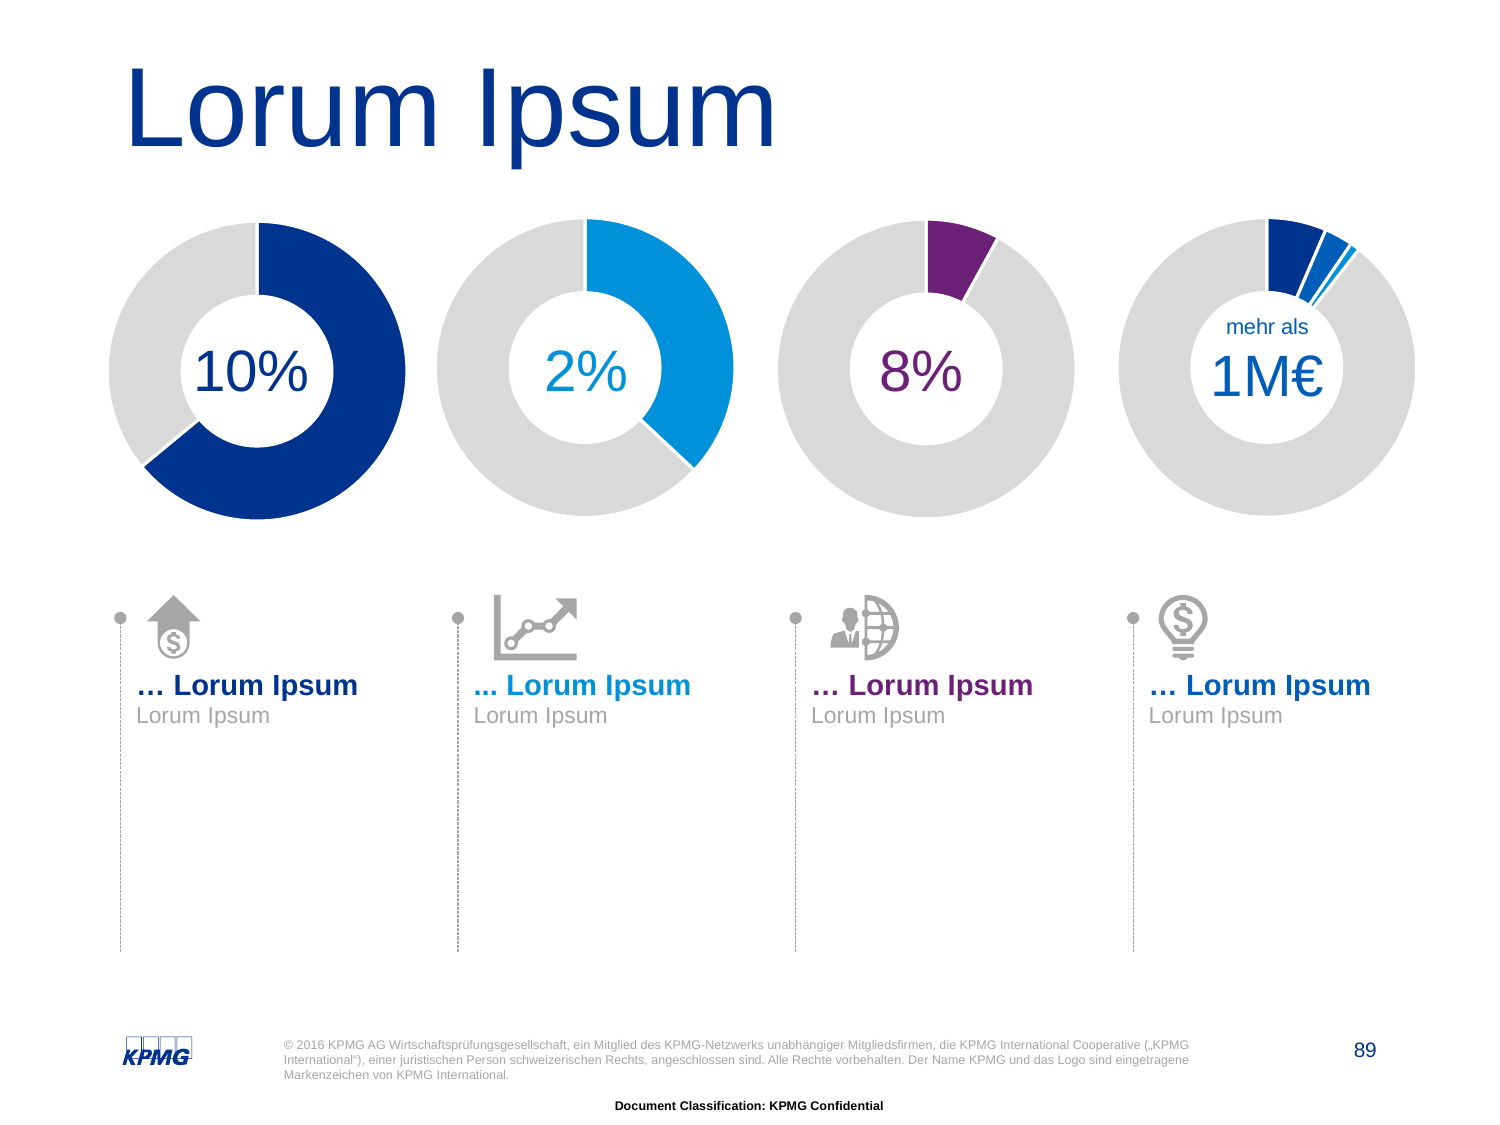

# Lorum Ipsum

### Chart

| Category |  |
|---|---|

### Chart

| Category |  |
|---|---|

### Chart

| Category |  |
|---|---|

### Chart

| Category |  |
|---|---|
mehr als
1M€
10%
2%
8%

... Lorum Ipsum
Lorum Ipsum
… Lorum Ipsum
Lorum Ipsum
… Lorum Ipsum
Lorum Ipsum
… Lorum Ipsum
Lorum Ipsum